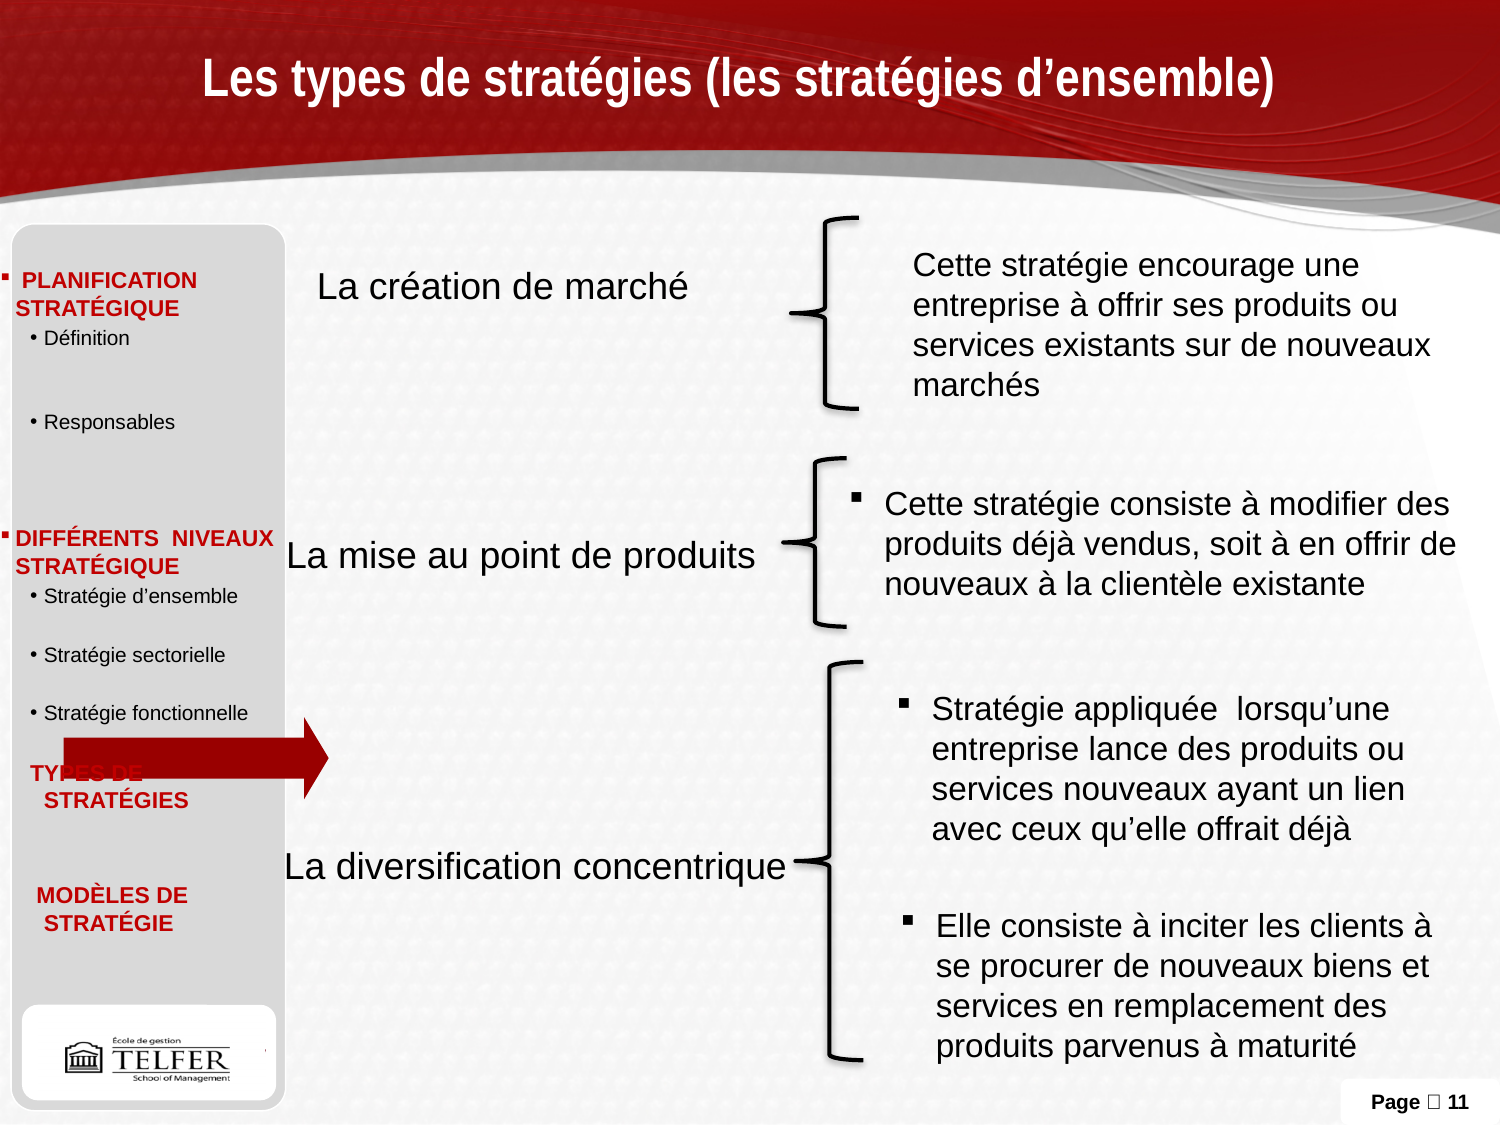

# Les types de stratégies (les stratégies d’ensemble)

 planification stratégique
Définition

Responsables

Différents  niveaux  stratégique
Stratégie d’ensemble

Stratégie sectorielle

Stratégie fonctionnelle

Types de stratégies

 Modèles de stratégie

Cette stratégie encourage une entreprise à offrir ses produits ou services existants sur de nouveaux marchés
La création de marché

Cette stratégie consiste à modifier des produits déjà vendus, soit à en offrir de nouveaux à la clientèle existante
La mise au point de produits

Stratégie appliquée  lorsqu’une entreprise lance des produits ou services nouveaux ayant un lien avec ceux qu’elle offrait déjà

La diversification concentrique
Elle consiste à inciter les clients à se procurer de nouveaux biens et services en remplacement des produits parvenus à maturité